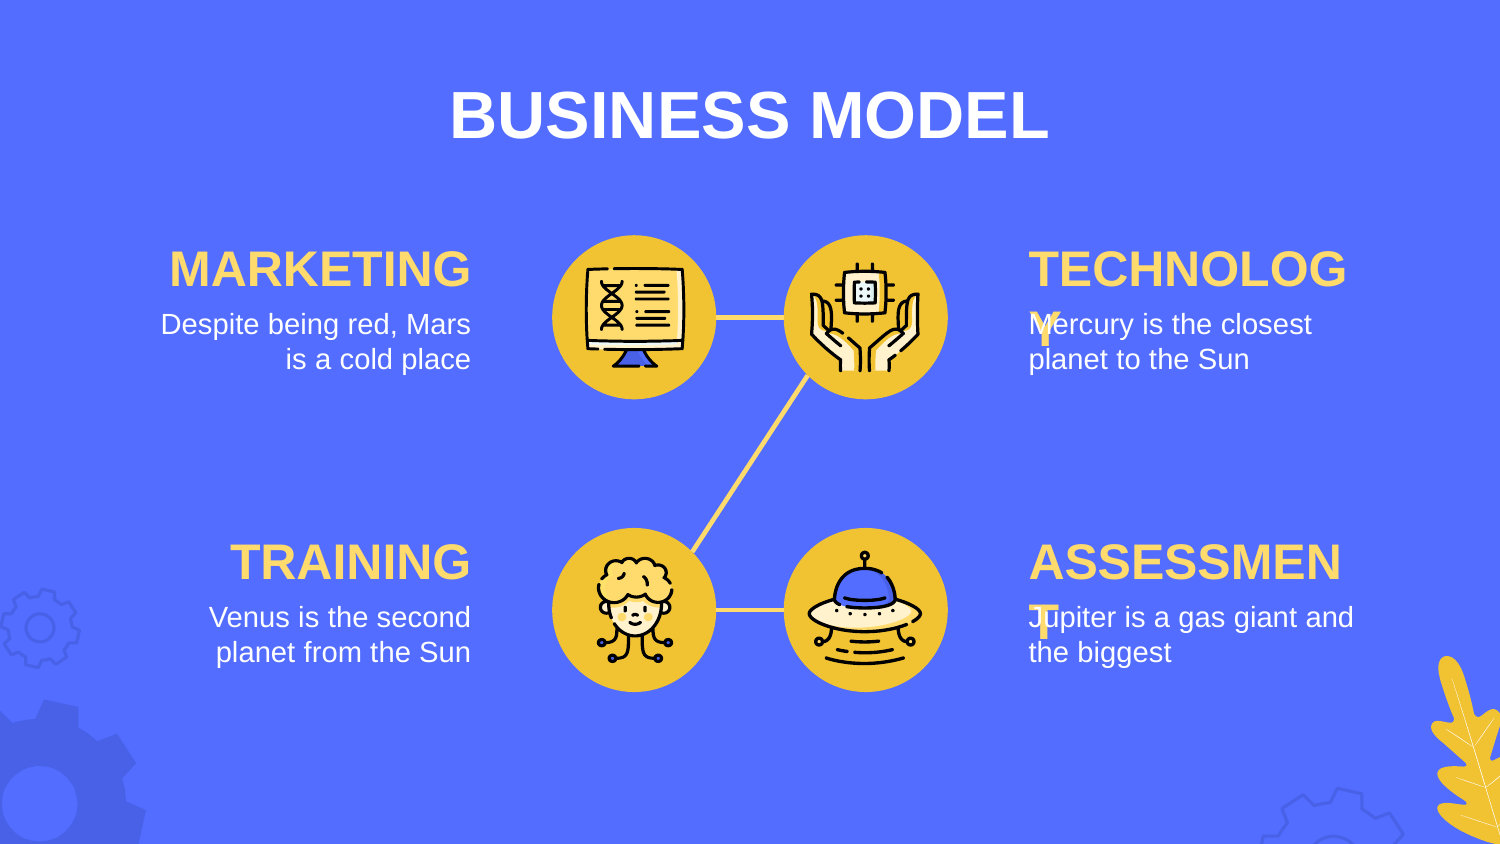

# BUSINESS MODEL
MARKETING
TECHNOLOGY

Despite being red, Mars is a cold place
Mercury is the closest planet to the Sun
TRAINING
ASSESSMENT

Venus is the second planet from the Sun
Jupiter is a gas giant and the biggest